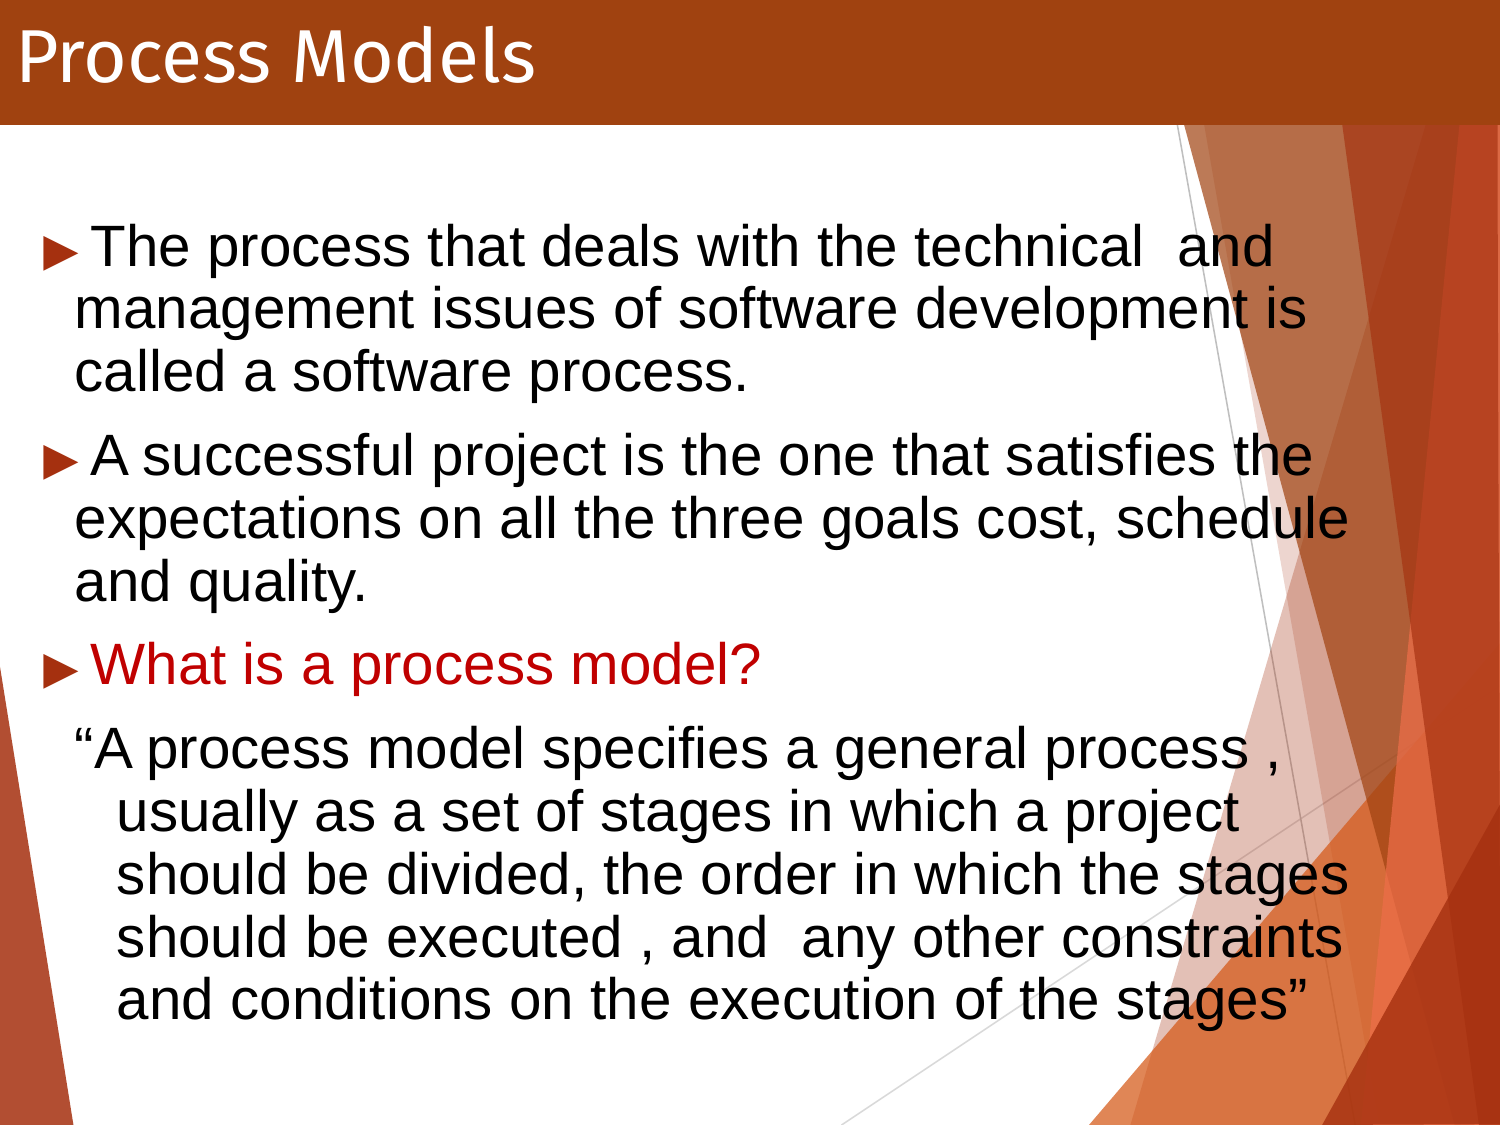

# Process Models

The process that deals with the technical  and management issues of software development is called a software process.
A successful project is the one that satisfies the expectations on all the three goals cost, schedule and quality.
What is a process model?
“A process model specifies a general process , usually as a set of stages in which a project should be divided, the order in which the stages should be executed , and  any other constraints and conditions on the execution of the stages”